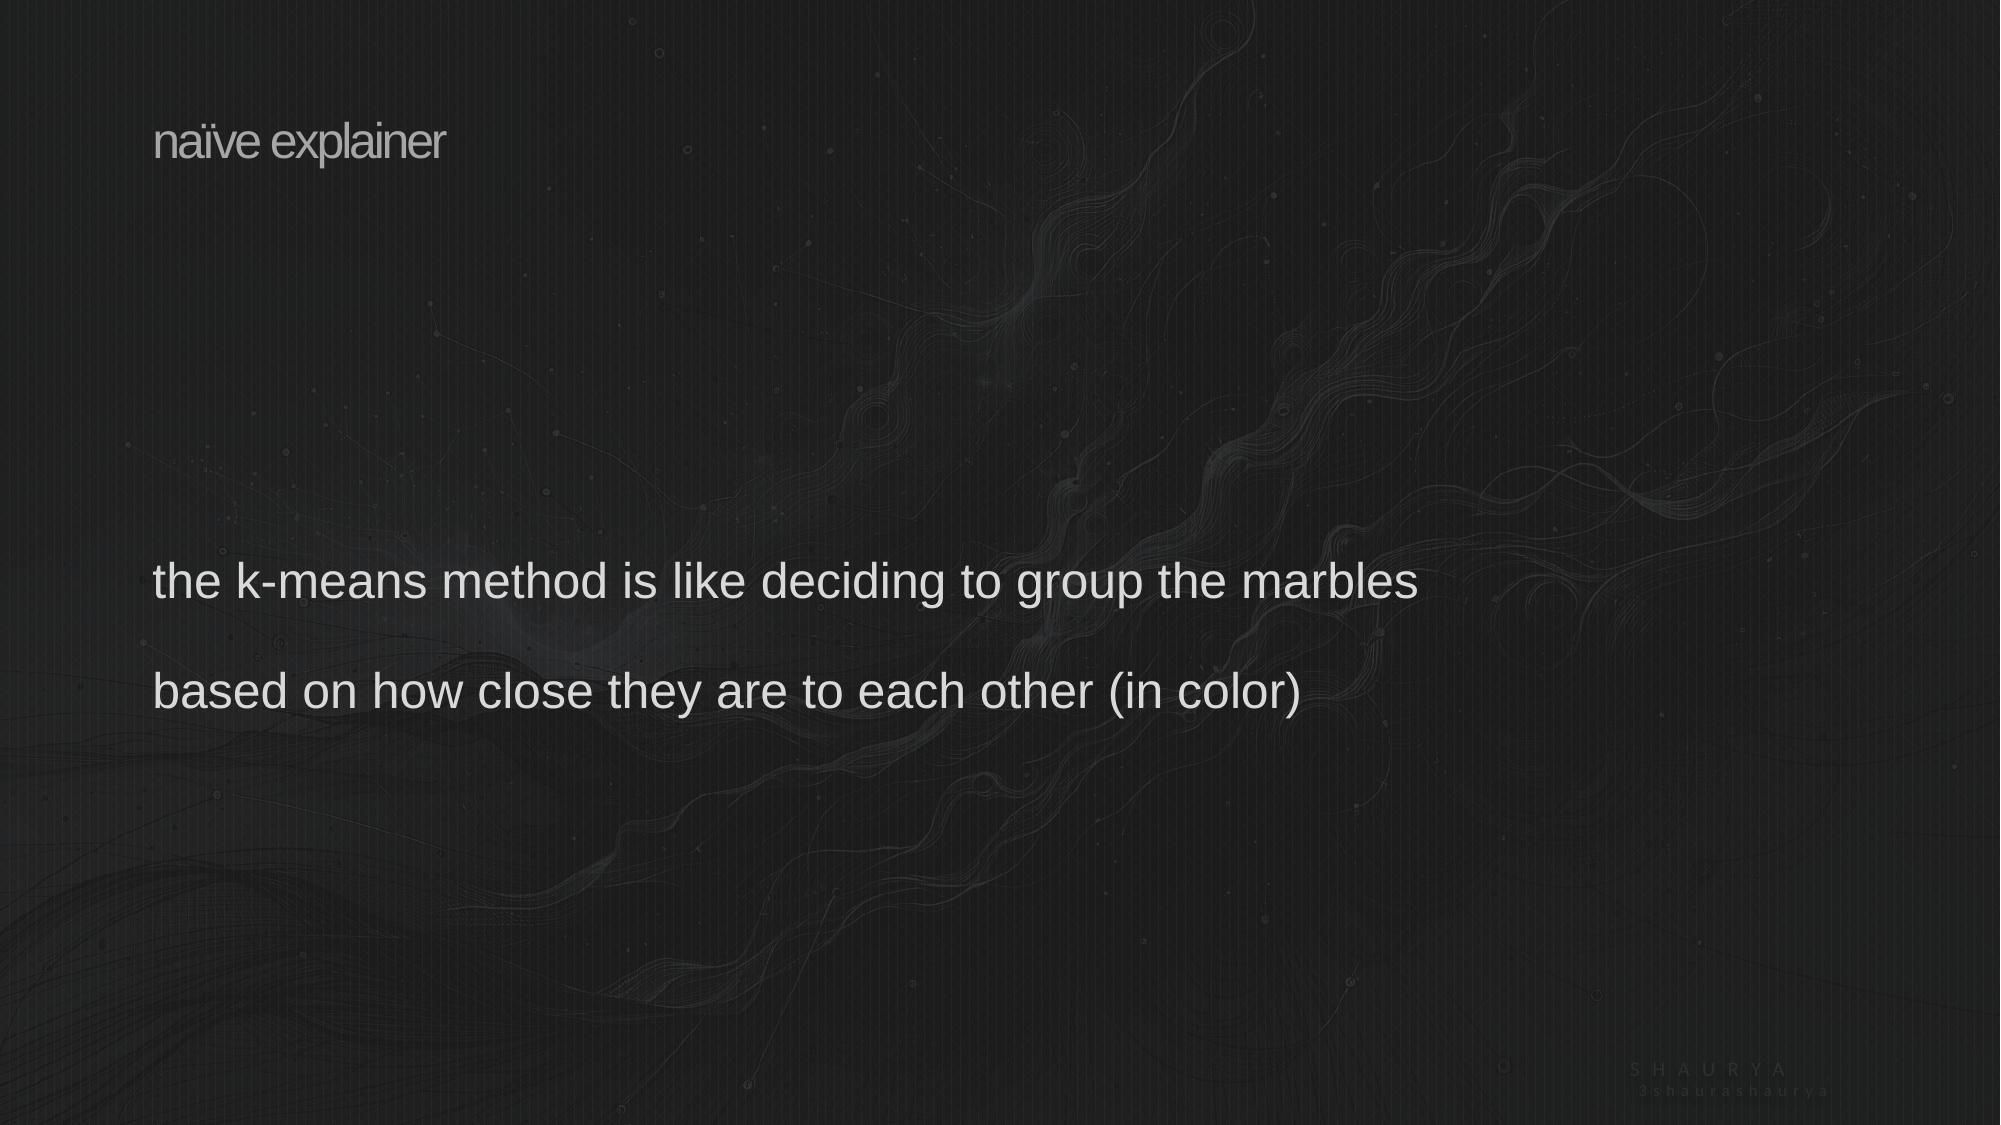

# naïve explainer
the k-means method is like deciding to group the marbles
based on how close they are to each other (in color)